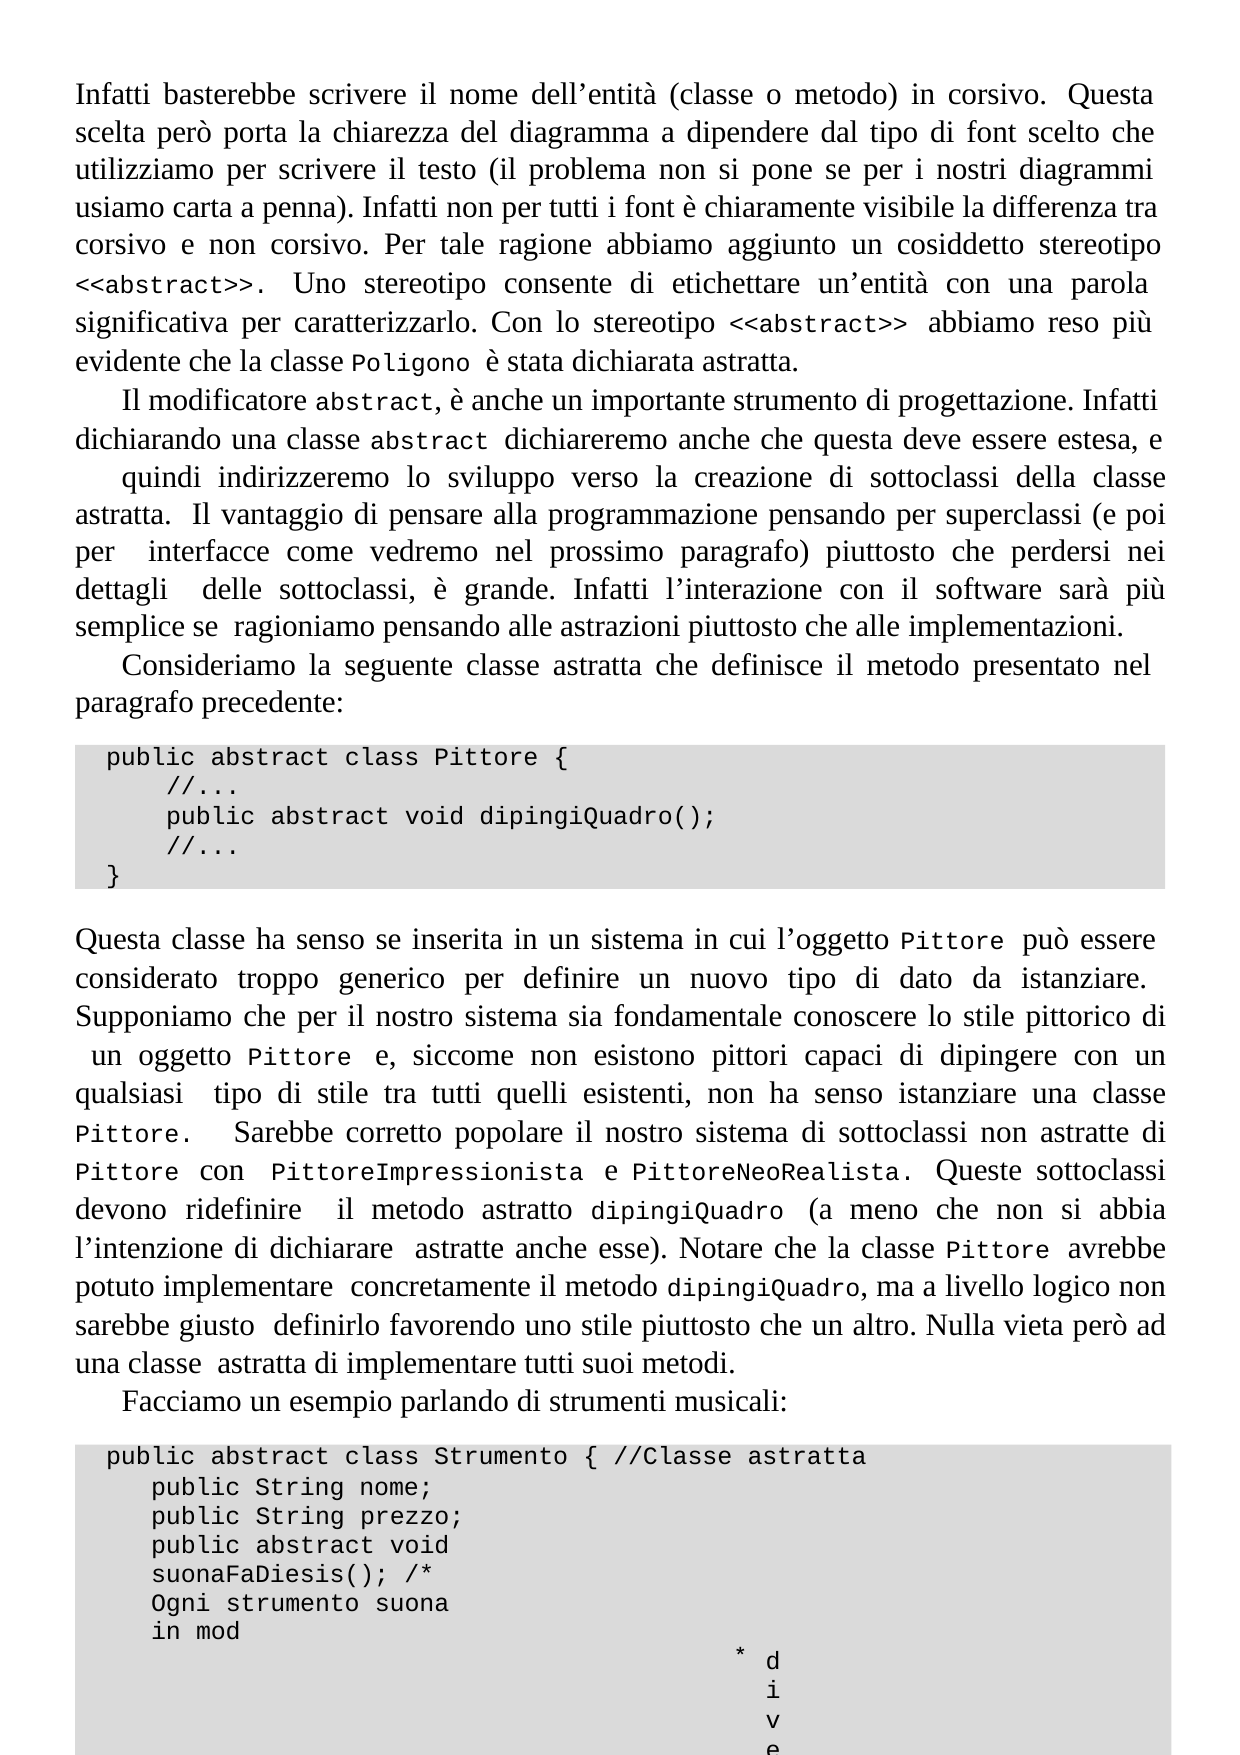

Infatti basterebbe scrivere il nome dell’entità (classe o metodo) in corsivo. Questa  scelta però porta la chiarezza del diagramma a dipendere dal tipo di font scelto che  utilizziamo per scrivere il testo (il problema non si pone se per i nostri diagrammi  usiamo carta a penna). Infatti non per tutti i font è chiaramente visibile la differenza tra  corsivo e non corsivo. Per tale ragione abbiamo aggiunto un cosiddetto stereotipo
<<abstract>>. Uno stereotipo consente di etichettare un’entità con una parola  significativa per caratterizzarlo. Con lo stereotipo <<abstract>> abbiamo reso più  evidente che la classe Poligono è stata dichiarata astratta.
Il modificatore abstract, è anche un importante strumento di progettazione. Infatti  dichiarando una classe abstract dichiareremo anche che questa deve essere estesa, e
quindi indirizzeremo lo sviluppo verso la creazione di sottoclassi della classe astratta.  Il vantaggio di pensare alla programmazione pensando per superclassi (e poi per  interfacce come vedremo nel prossimo paragrafo) piuttosto che perdersi nei dettagli  delle sottoclassi, è grande. Infatti l’interazione con il software sarà più semplice se  ragioniamo pensando alle astrazioni piuttosto che alle implementazioni.
Consideriamo la seguente classe astratta che definisce il metodo presentato nel  paragrafo precedente:
public abstract class Pittore {
//...
public abstract void dipingiQuadro();
//...
}
Questa classe ha senso se inserita in un sistema in cui l’oggetto Pittore può essere  considerato troppo generico per definire un nuovo tipo di dato da istanziare.  Supponiamo che per il nostro sistema sia fondamentale conoscere lo stile pittorico di  un oggetto Pittore e, siccome non esistono pittori capaci di dipingere con un qualsiasi  tipo di stile tra tutti quelli esistenti, non ha senso istanziare una classe Pittore.  Sarebbe corretto popolare il nostro sistema di sottoclassi non astratte di Pittore con  PittoreImpressionista e PittoreNeoRealista. Queste sottoclassi devono ridefinire  il metodo astratto dipingiQuadro (a meno che non si abbia l’intenzione di dichiarare  astratte anche esse). Notare che la classe Pittore avrebbe potuto implementare  concretamente il metodo dipingiQuadro, ma a livello logico non sarebbe giusto  definirlo favorendo uno stile piuttosto che un altro. Nulla vieta però ad una classe  astratta di implementare tutti suoi metodi.
Facciamo un esempio parlando di strumenti musicali:
public abstract class Strumento { //Classe astratta
public String nome;  public String prezzo;
public abstract void suonaFaDiesis(); /* Ogni strumento suona in mod
diverso! Impossibile defini
questo metodo!
*/